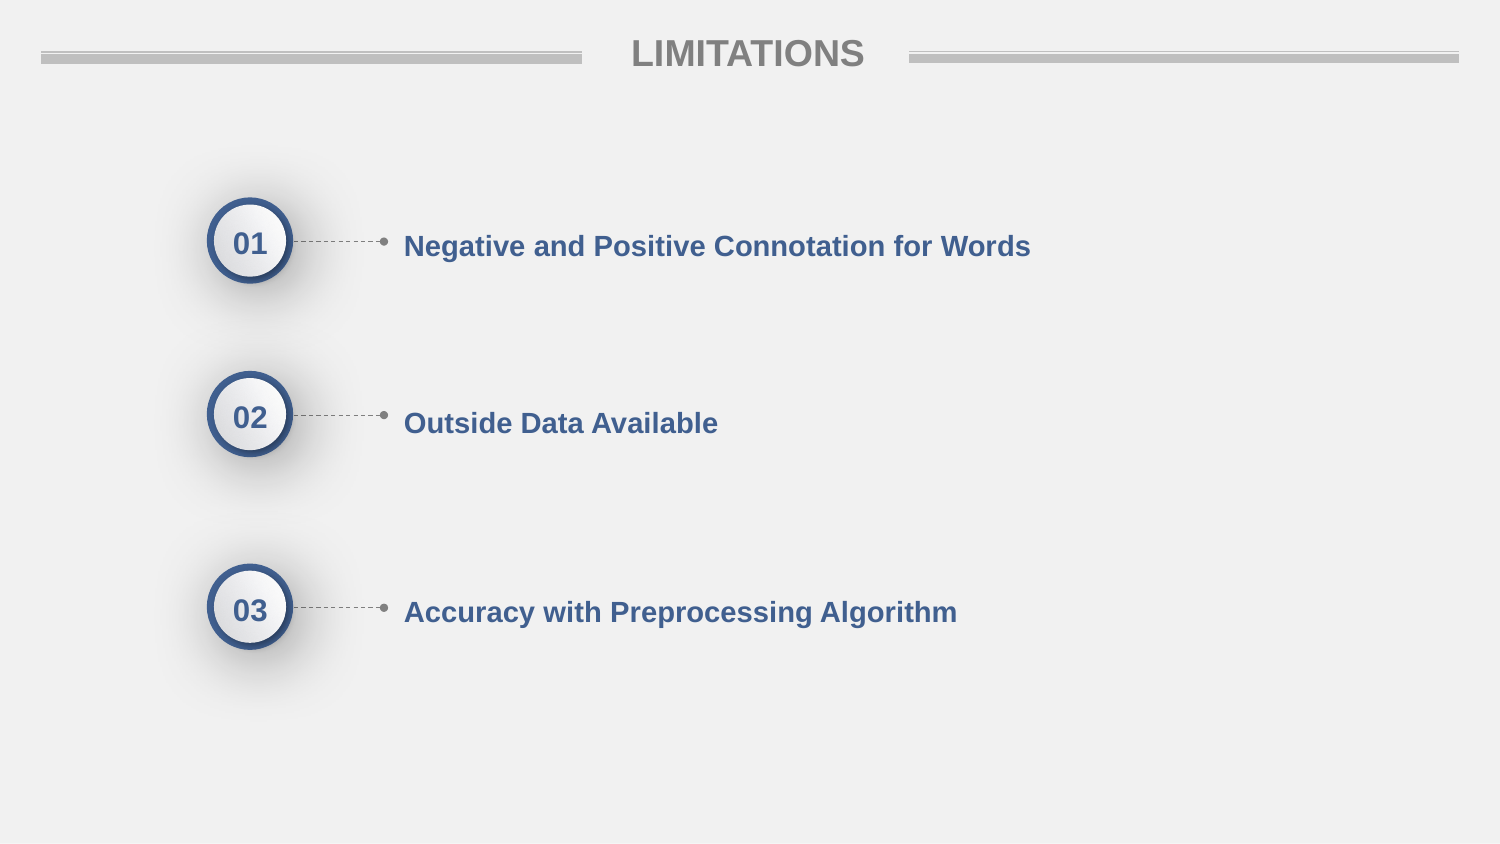

LIMITATIONS

01
Negative and Positive Connotation for Words

02
Outside Data Available

03
Accuracy with Preprocessing Algorithm